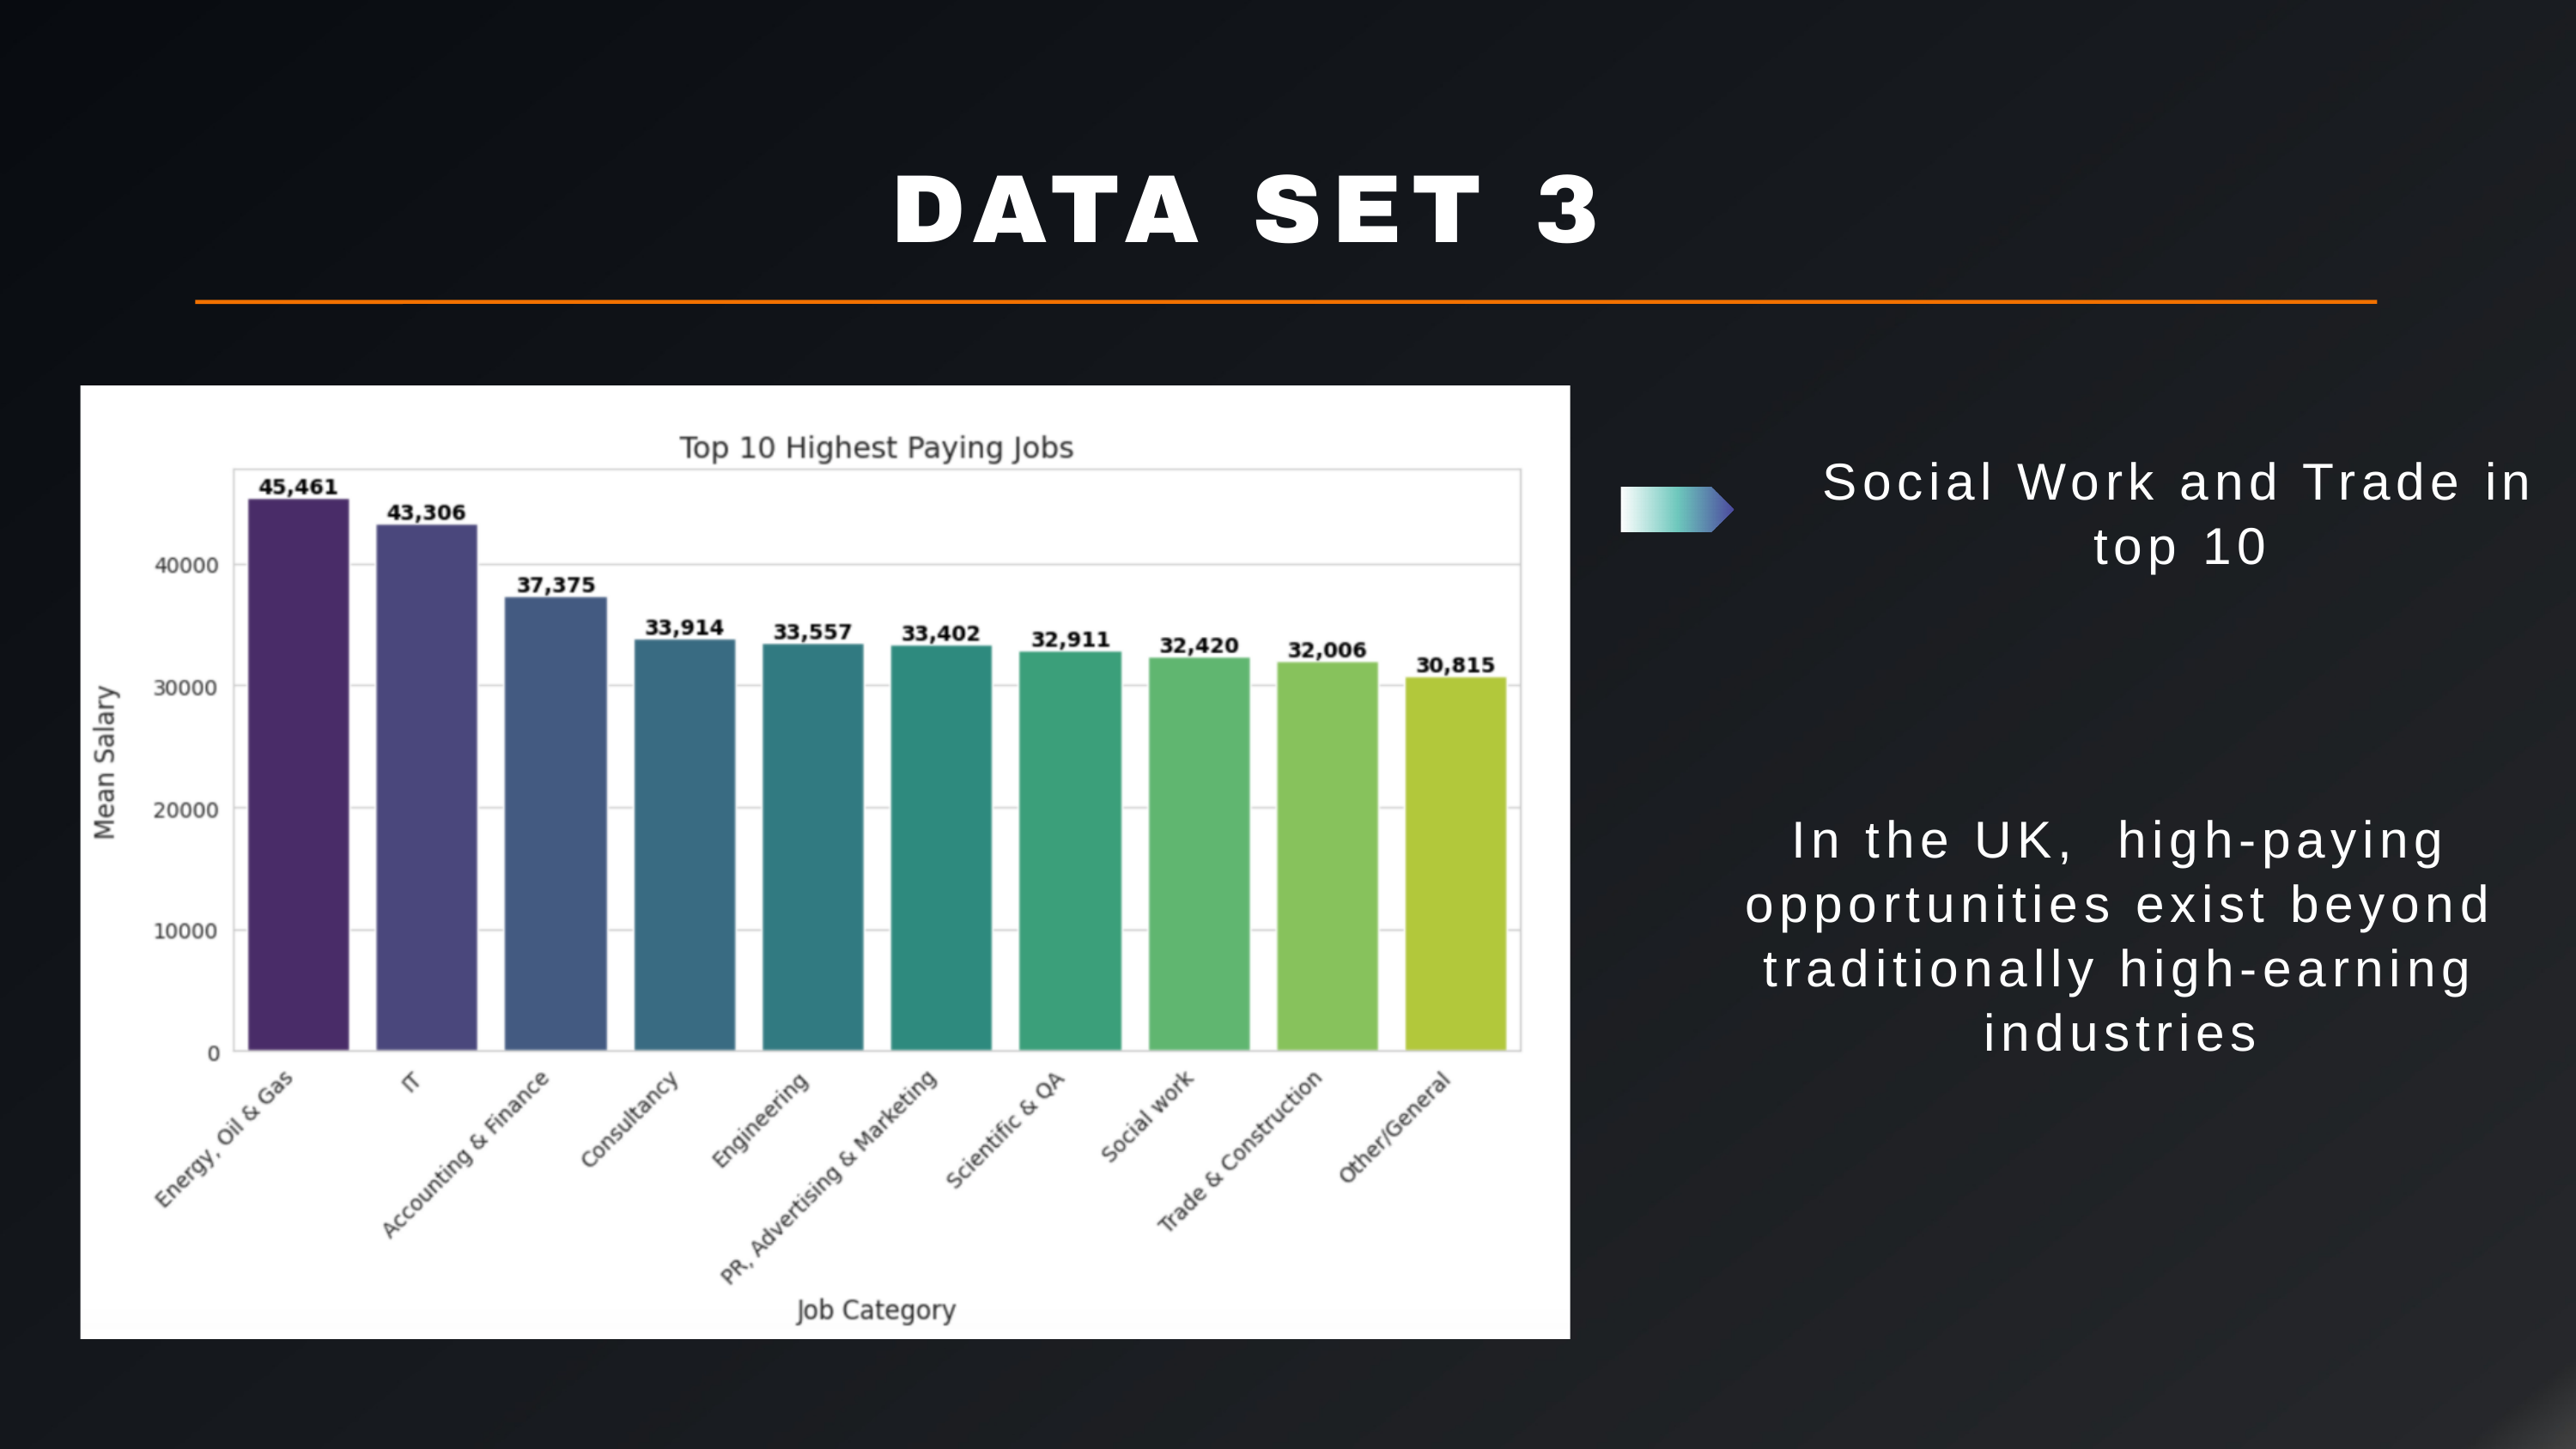

DATA SET 3

Social Work and Trade in top 10

In the UK,  high-paying opportunities exist beyond traditionally high-earning industries